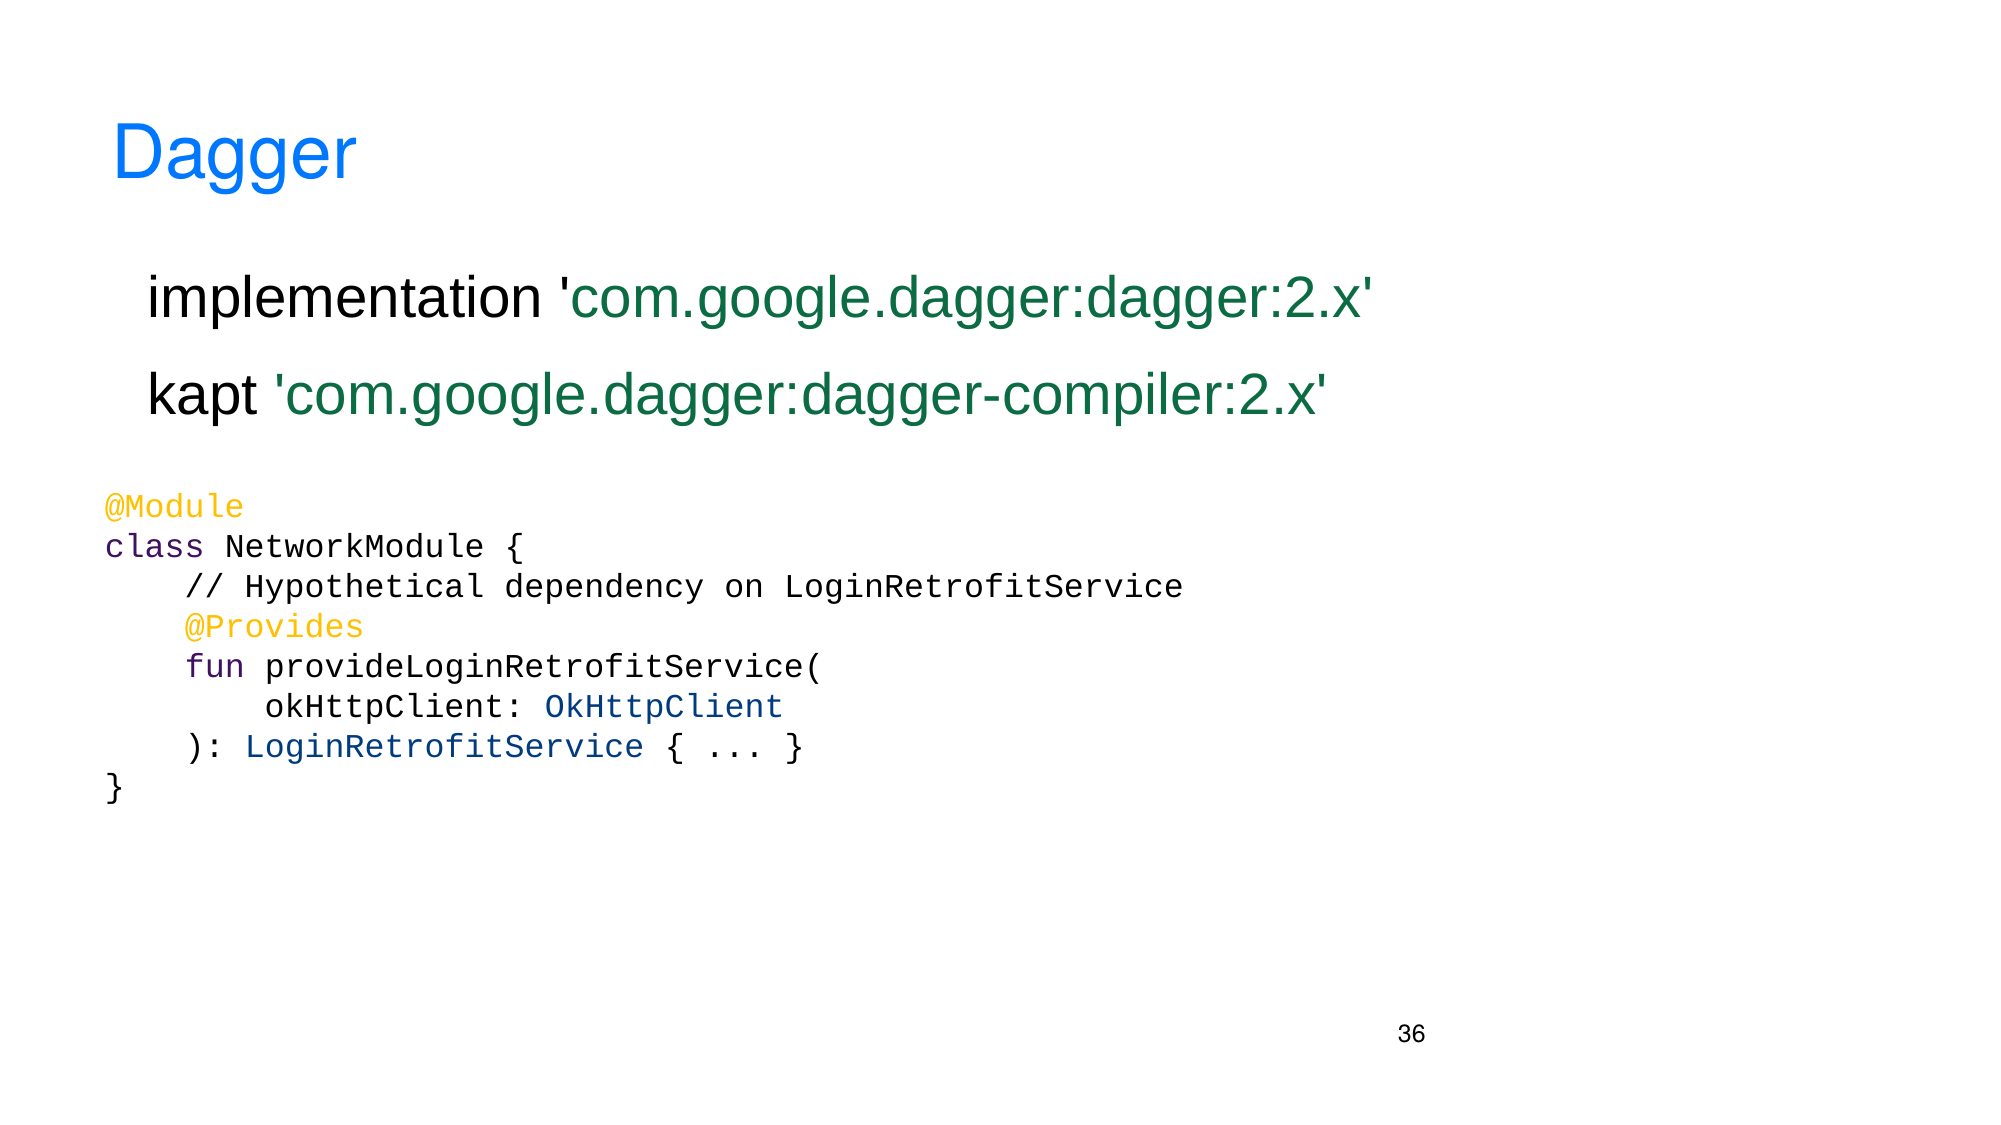

# Dagger
implementation 'com.google.dagger:dagger:2.x'
kapt 'com.google.dagger:dagger-compiler:2.x'
@Module
class NetworkModule {
    // Hypothetical dependency on LoginRetrofitService
    @Provides
    fun provideLoginRetrofitService(
        okHttpClient: OkHttpClient
    ): LoginRetrofitService { ... }
}
36